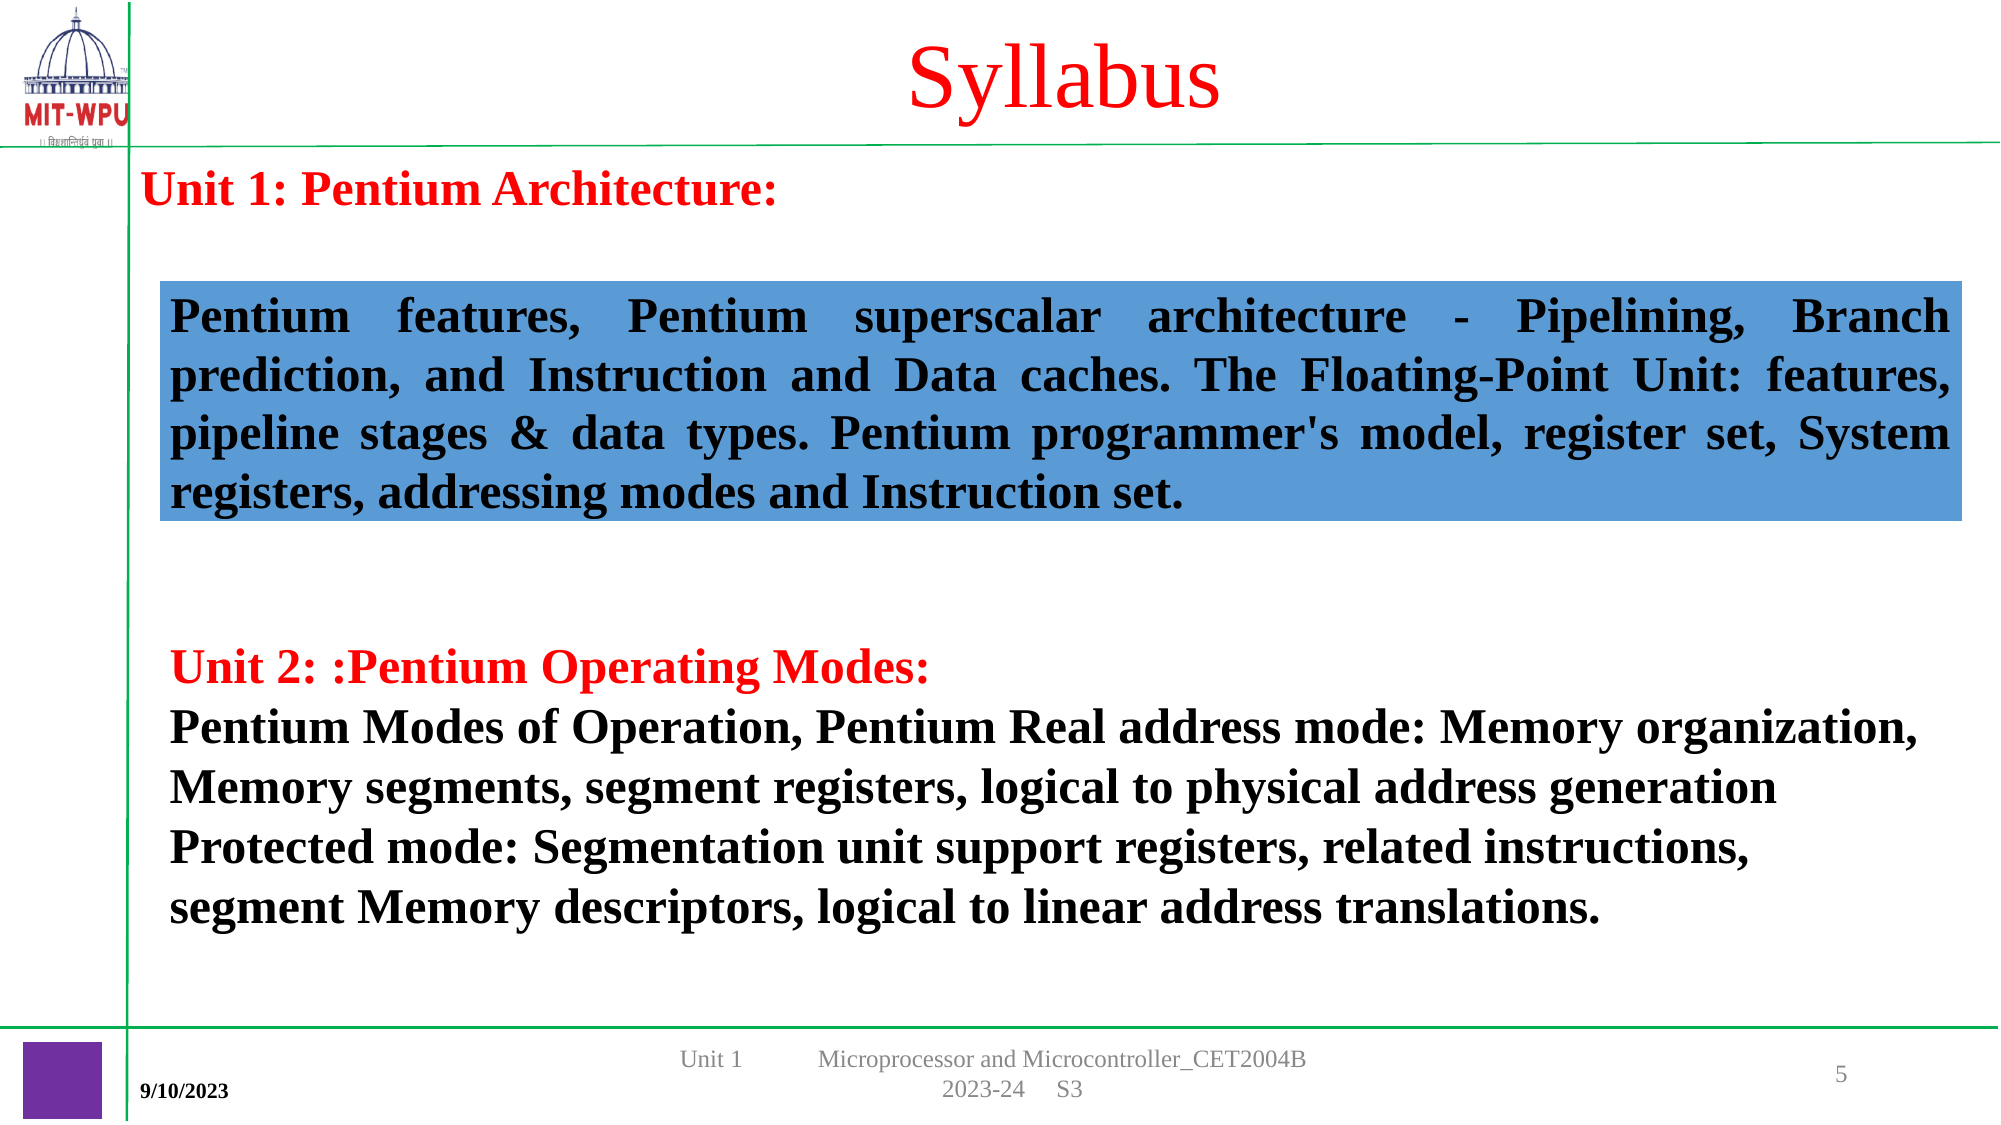

# Syllabus

Unit 1: Pentium Architecture:

| Pentium features, Pentium superscalar architecture - Pipelining, Branch prediction, and Instruction and Data caches. The Floating-Point Unit: features, pipeline stages & data types. Pentium programmer's model, register set, System registers, addressing modes and Instruction set. |
| --- |
Unit 2: :Pentium Operating Modes:
Pentium Modes of Operation, Pentium Real address mode: Memory organization, Memory segments, segment registers, logical to physical address generation
Protected mode: Segmentation unit support registers, related instructions, segment Memory descriptors, logical to linear address translations.

Unit 1            Microprocessor and Microcontroller_CET2004B         2023-24     S3
5
9/10/2023